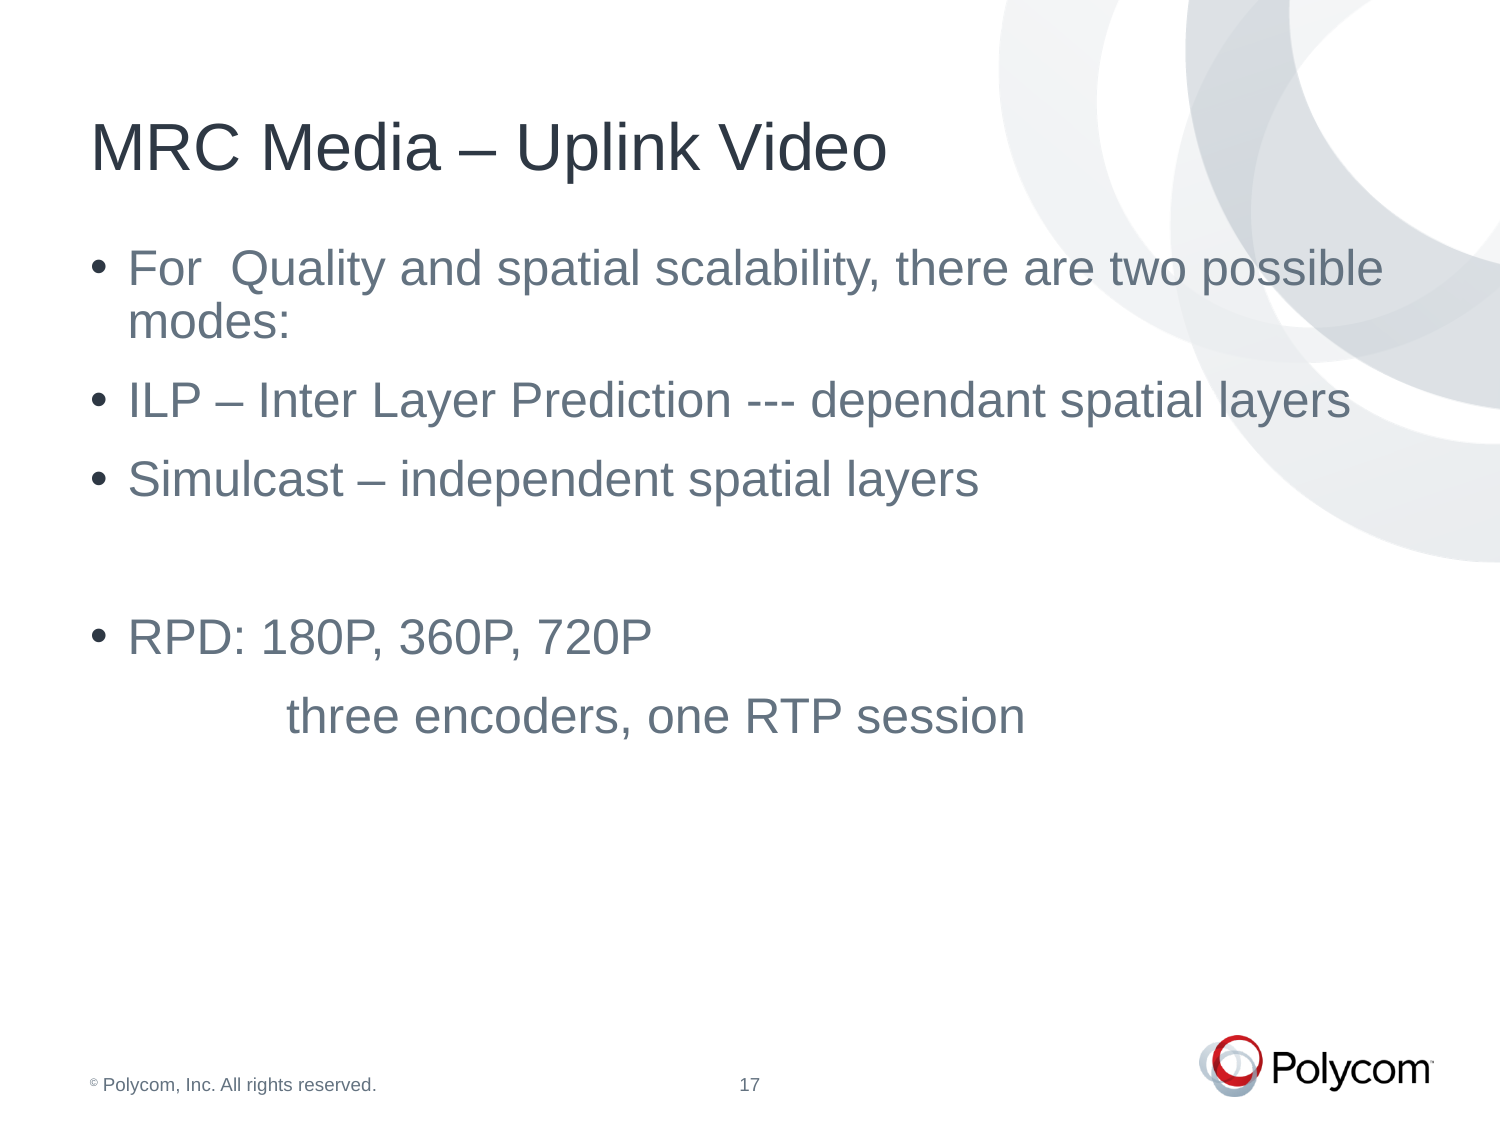

# MRC Media – Uplink Video
For  Quality and spatial scalability, there are two possible modes:
ILP – Inter Layer Prediction --- dependant spatial layers
Simulcast – independent spatial layers

RPD: 180P, 360P, 720P
              three encoders, one RTP session